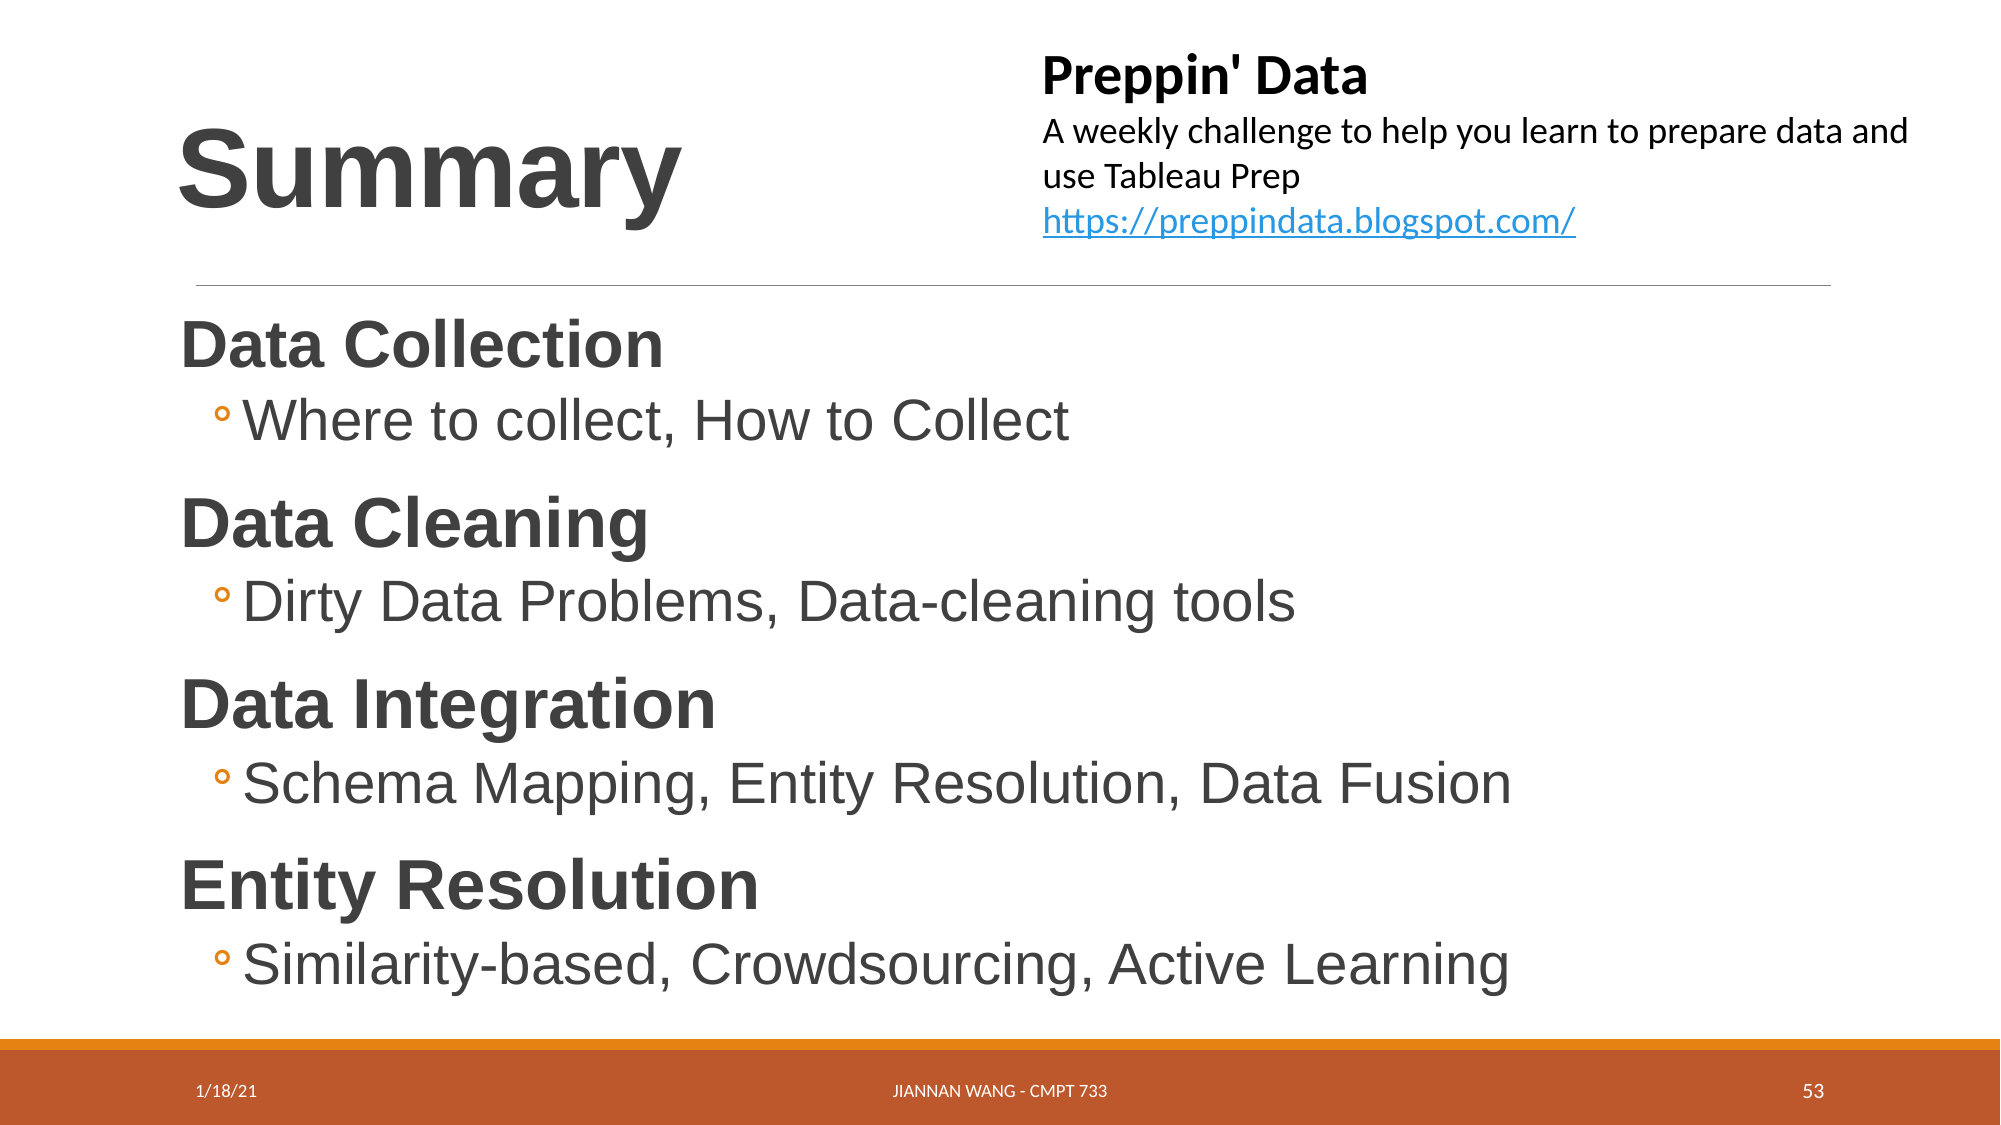

# Summary
Preppin' Data
A weekly challenge to help you learn to prepare data and use Tableau Prep
https://preppindata.blogspot.com/

Data Collection
Where to collect, How to Collect
Data Cleaning
Dirty Data Problems, Data-cleaning tools
Data Integration
Schema Mapping, Entity Resolution, Data Fusion
Entity Resolution
Similarity-based, Crowdsourcing, Active Learning

1/18/21
Jiannan Wang - CMPT 733
53